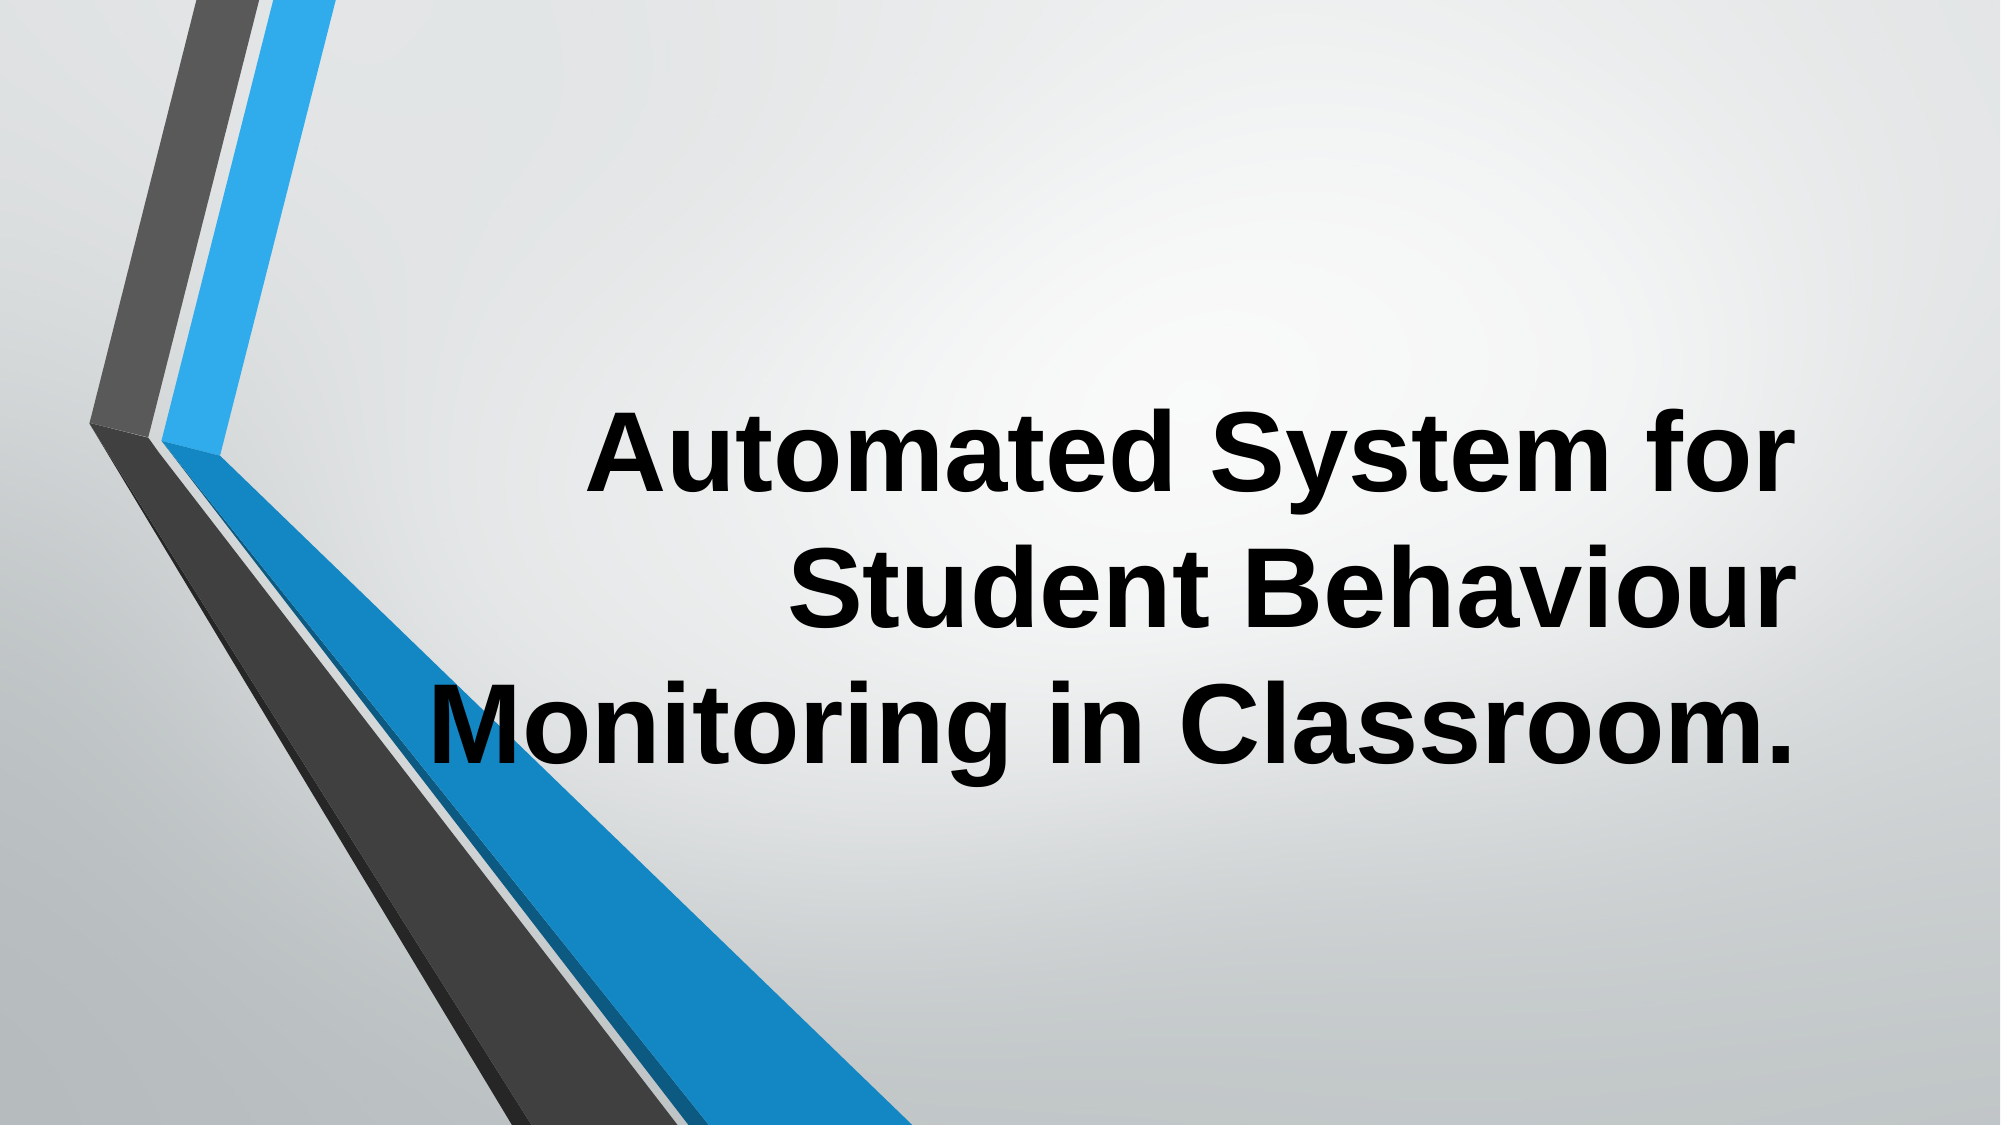

# Automated System for Student Behaviour Monitoring in Classroom.